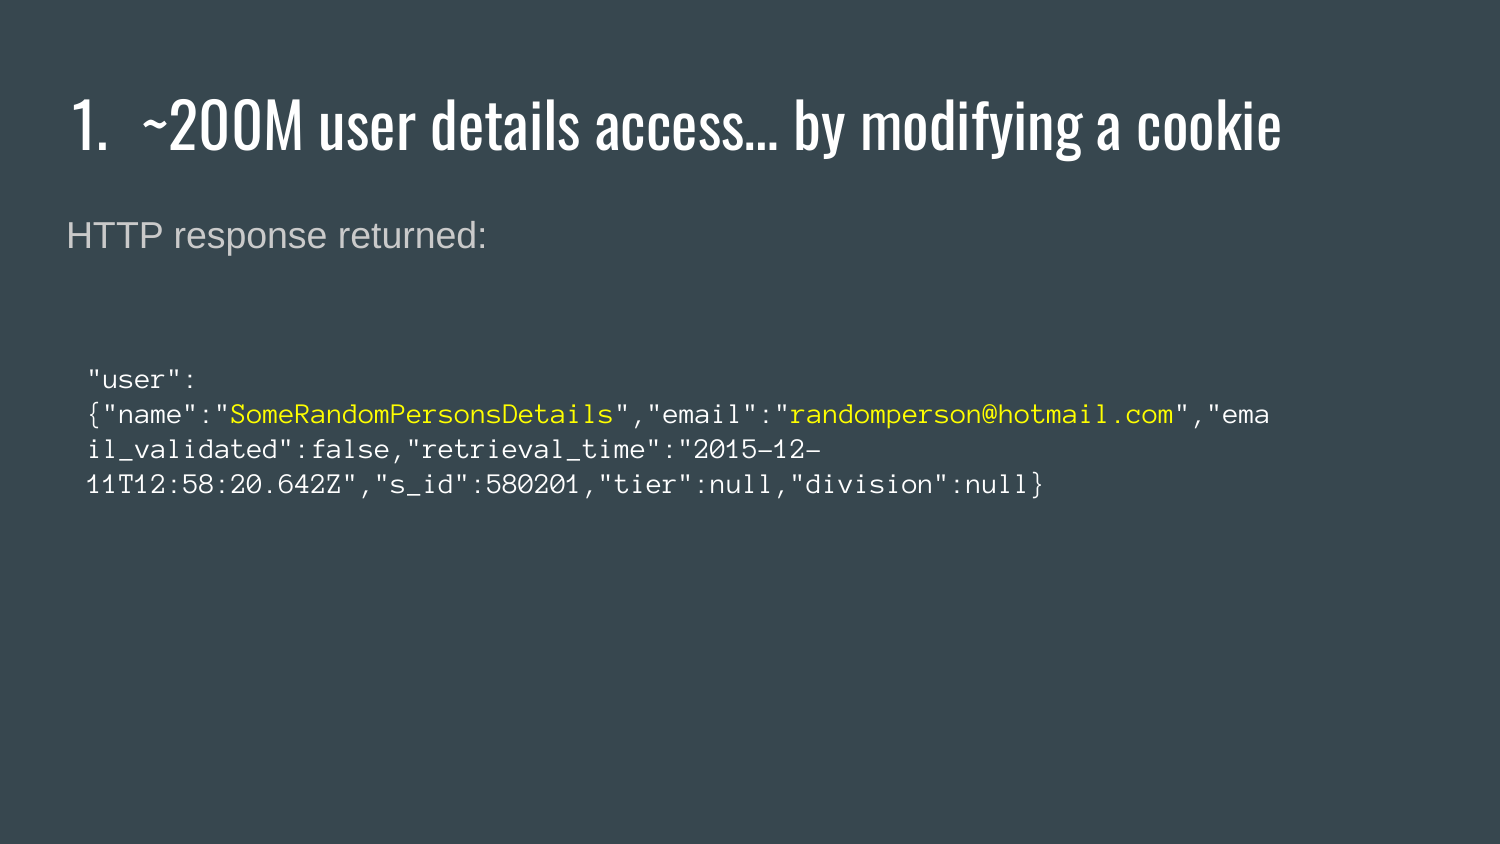

# ~200M user details access… by modifying a cookie
HTTP response returned:

"user":{"name":"SomeRandomPersonsDetails","email":"randomperson@hotmail.com","email_validated":false,"retrieval_time":"2015-12-11T12:58:20.642Z","s_id":580201,"tier":null,"division":null}